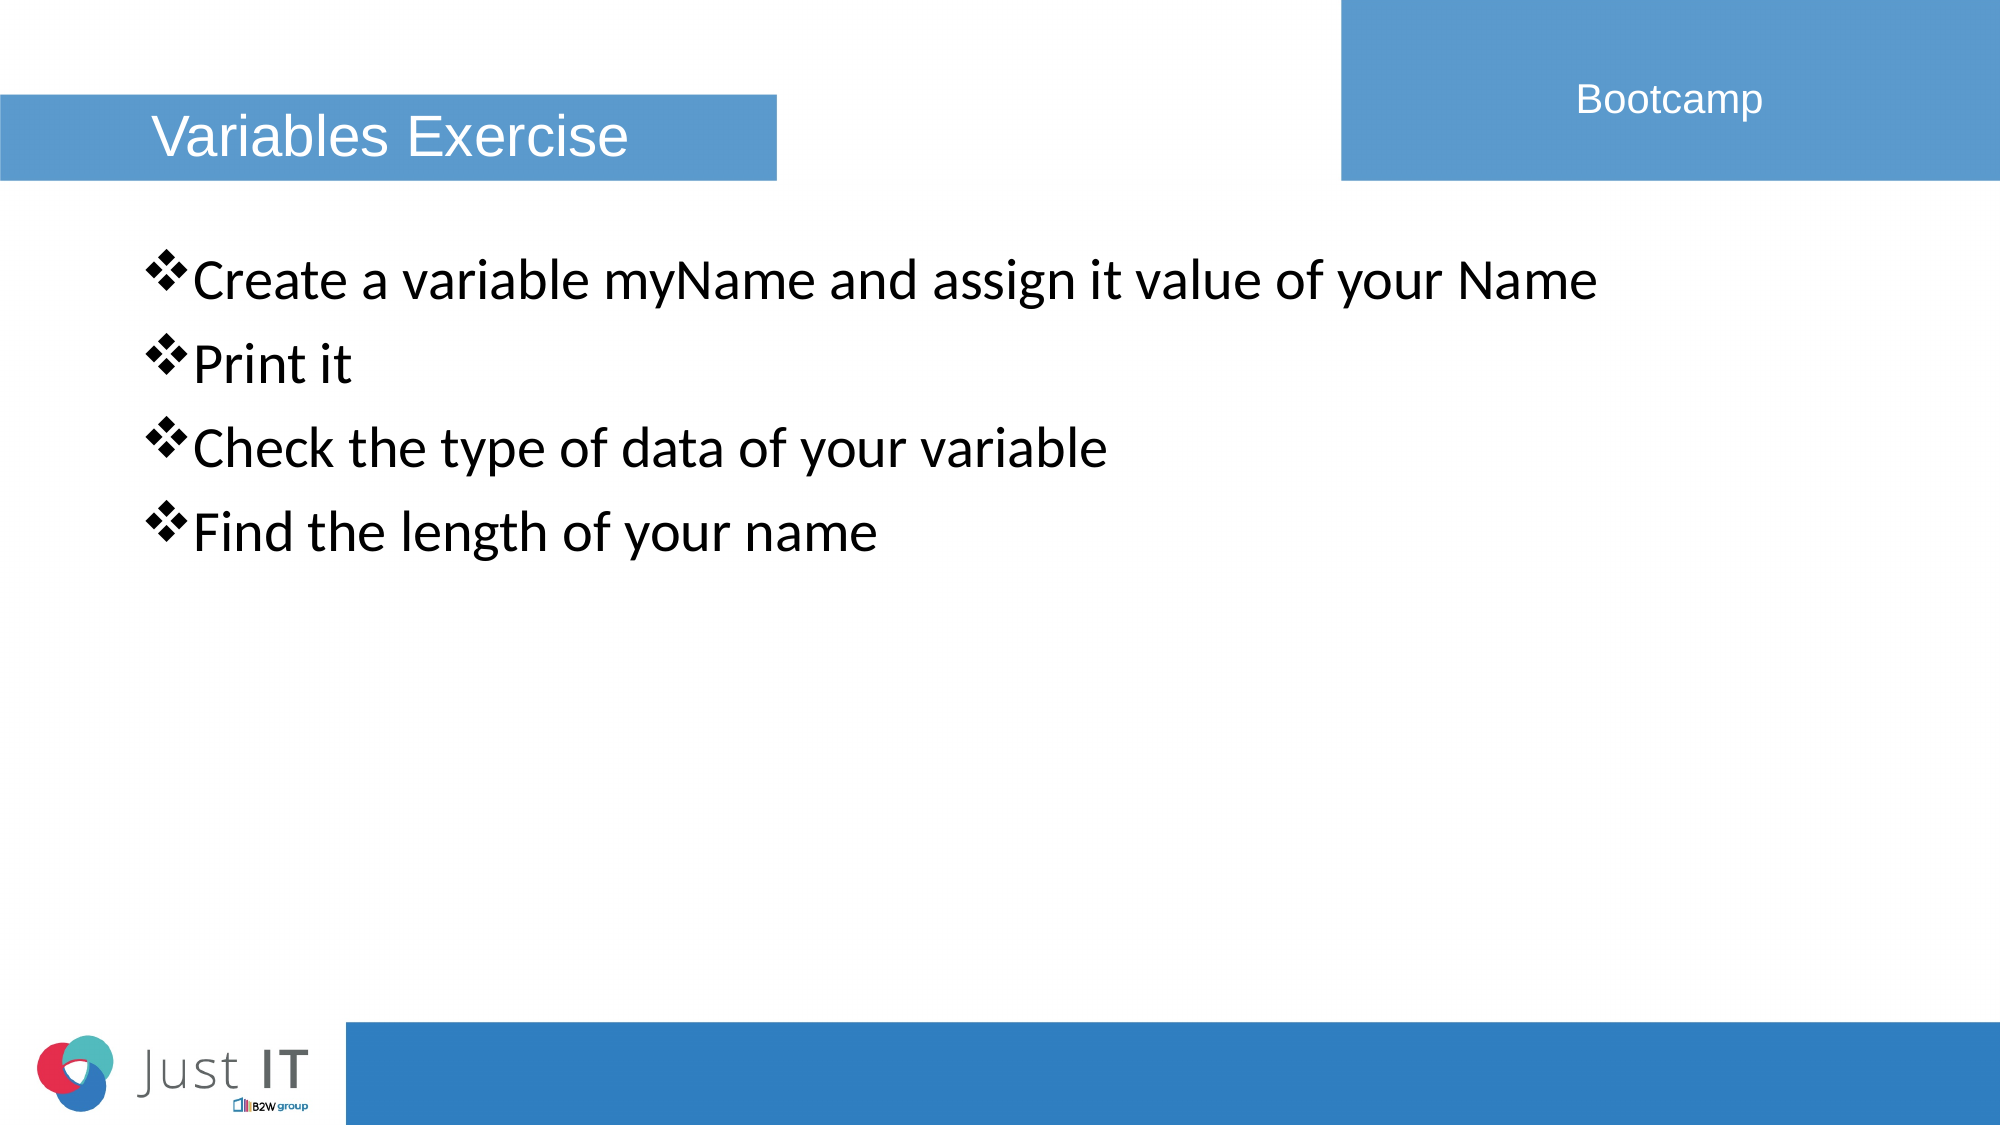

# Variables Exercise
Bootcamp
Create a variable myName and assign it value of your Name
Print it
Check the type of data of your variable
Find the length of your name